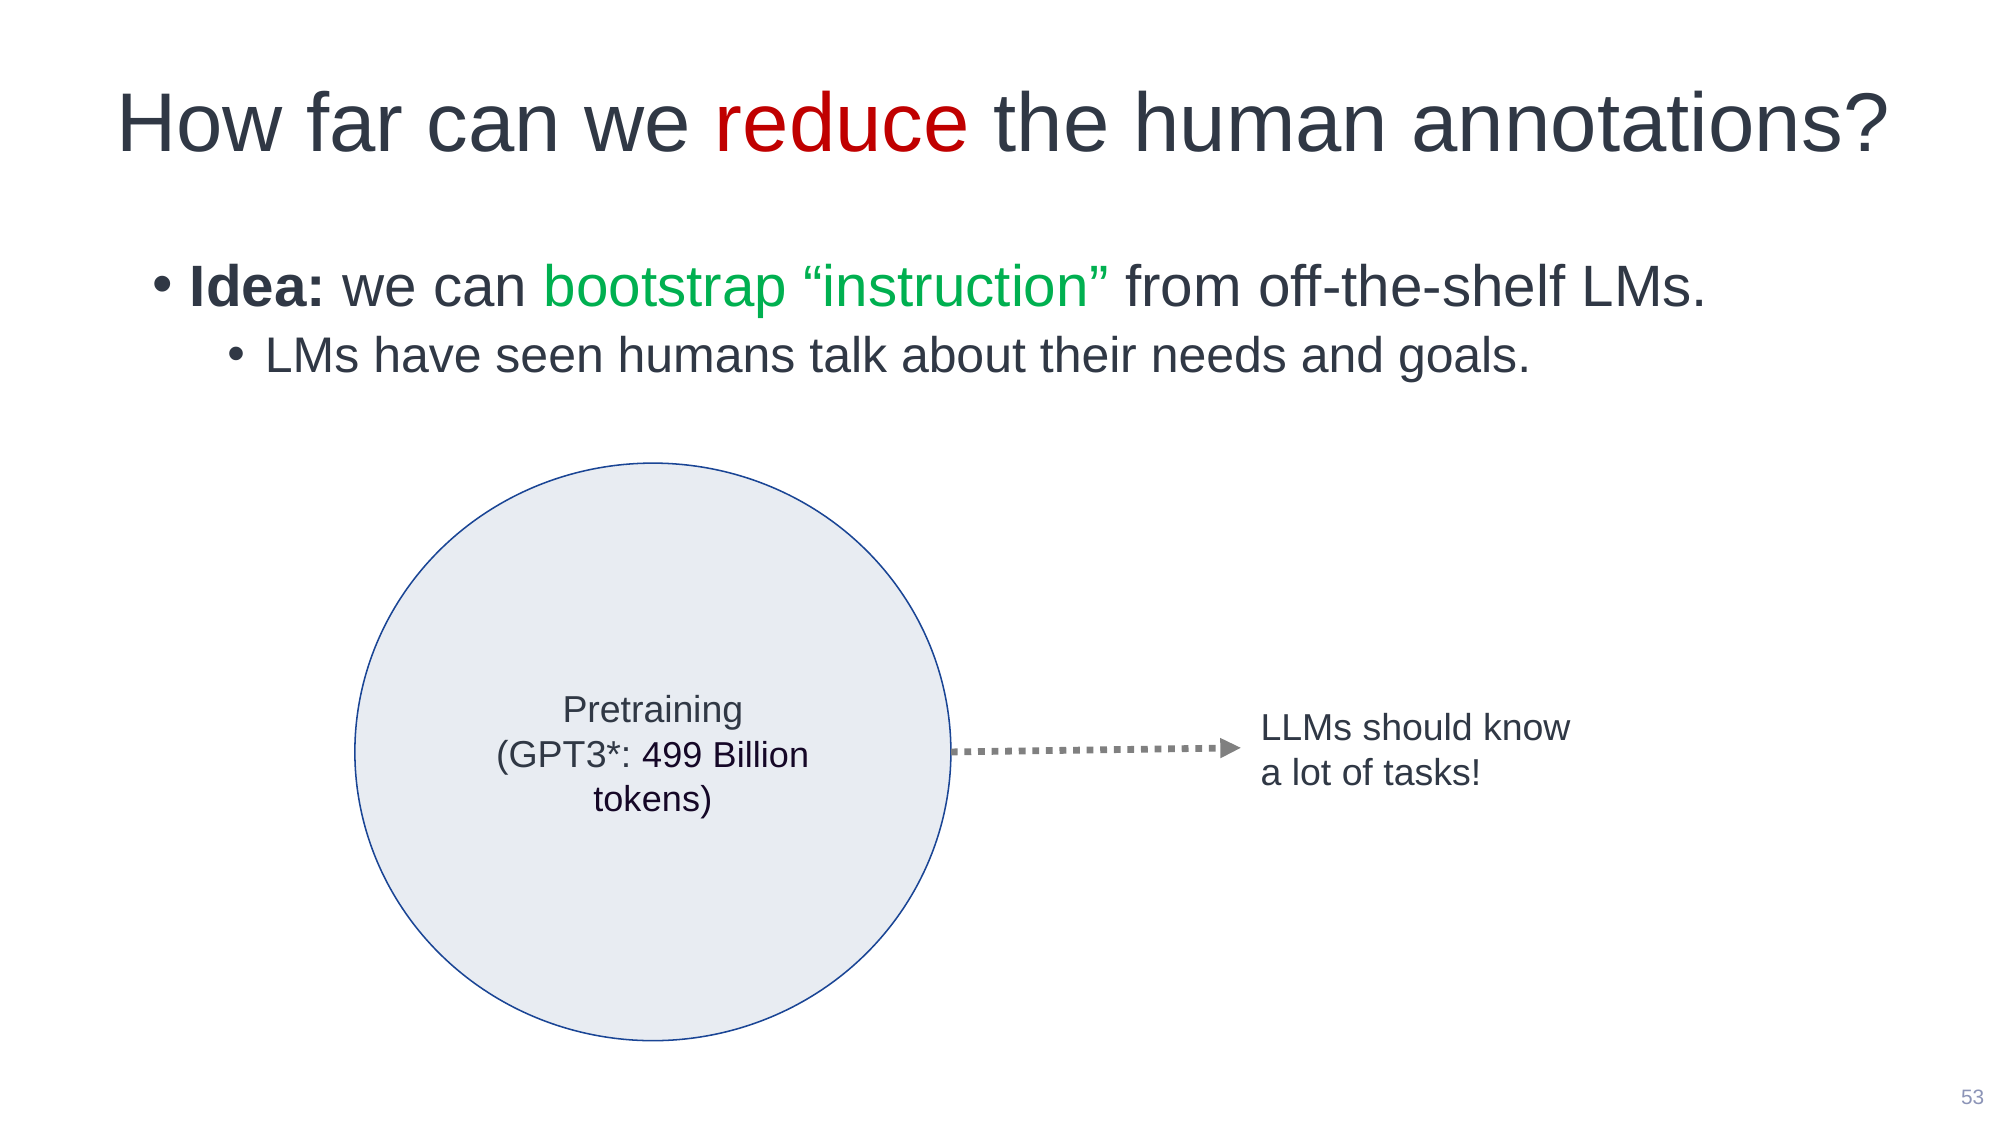

# How far can we reduce the human annotations?
Idea: we can bootstrap “instruction” from off-the-shelf LMs.
LMs have seen humans talk about their needs and goals.

Pretraining
(GPT3*: 499 Billion tokens)
LLMs should know a lot of tasks!
53